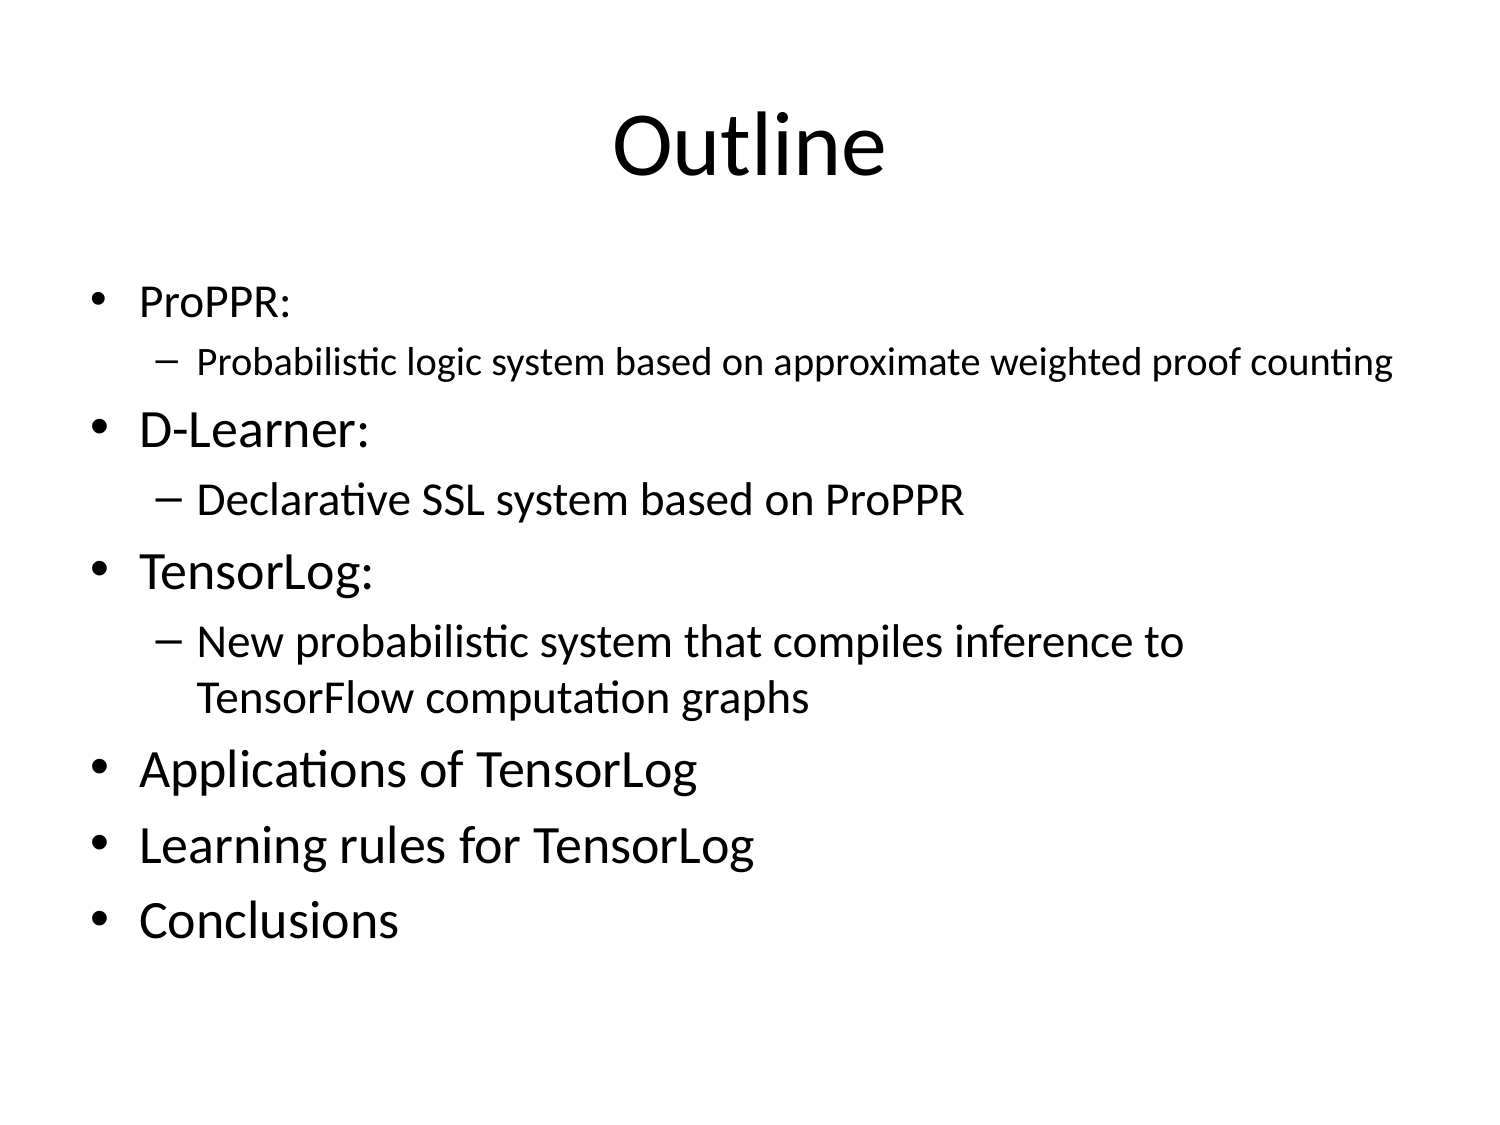

# Outline
ProPPR:
Probabilistic logic system based on approximate weighted proof counting
D-Learner:
Declarative SSL system based on ProPPR
TensorLog:
New probabilistic system that compiles inference to TensorFlow computation graphs
Applications of TensorLog
Learning rules for TensorLog
Conclusions